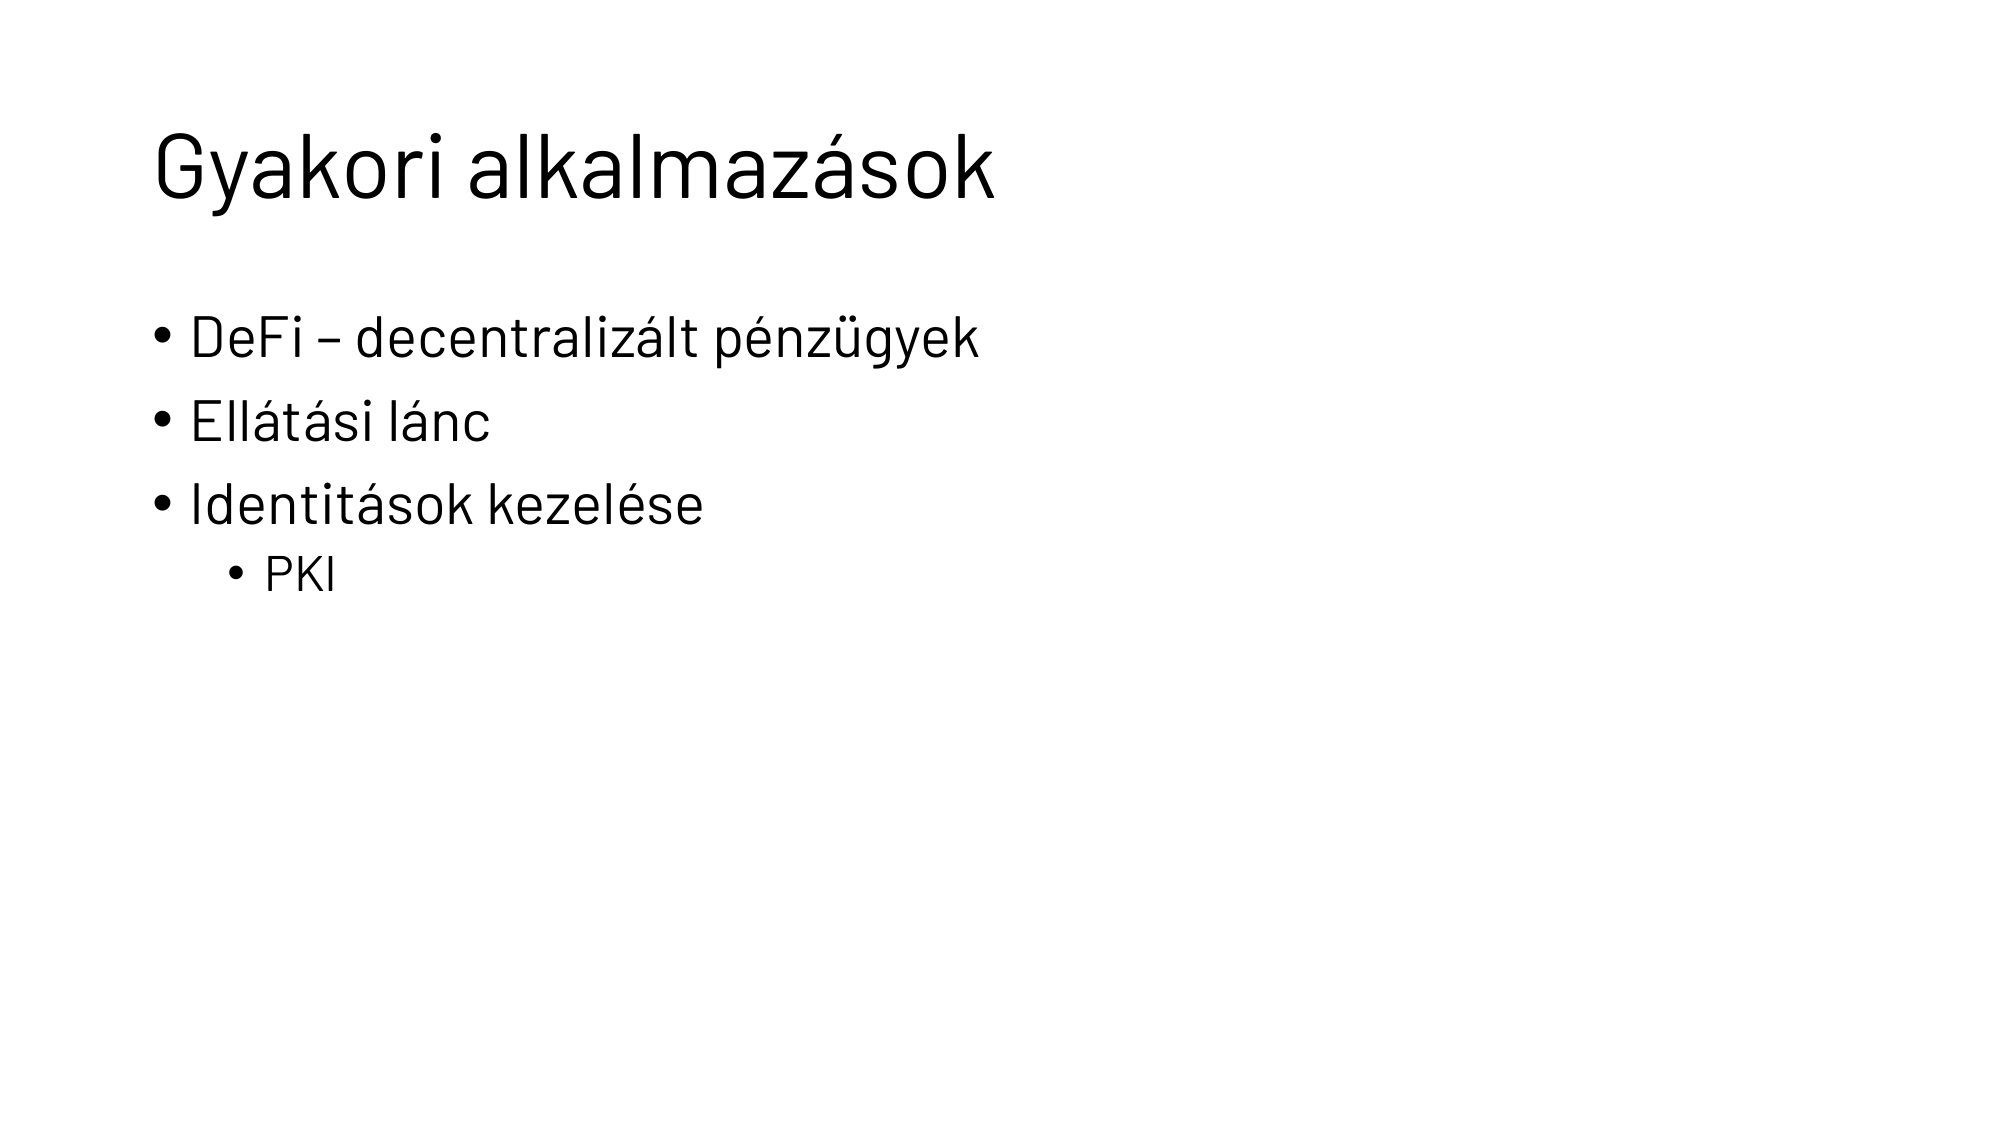

# Gyakori alkalmazások
DeFi – decentralizált pénzügyek
Ellátási lánc
Identitások kezelése
PKI